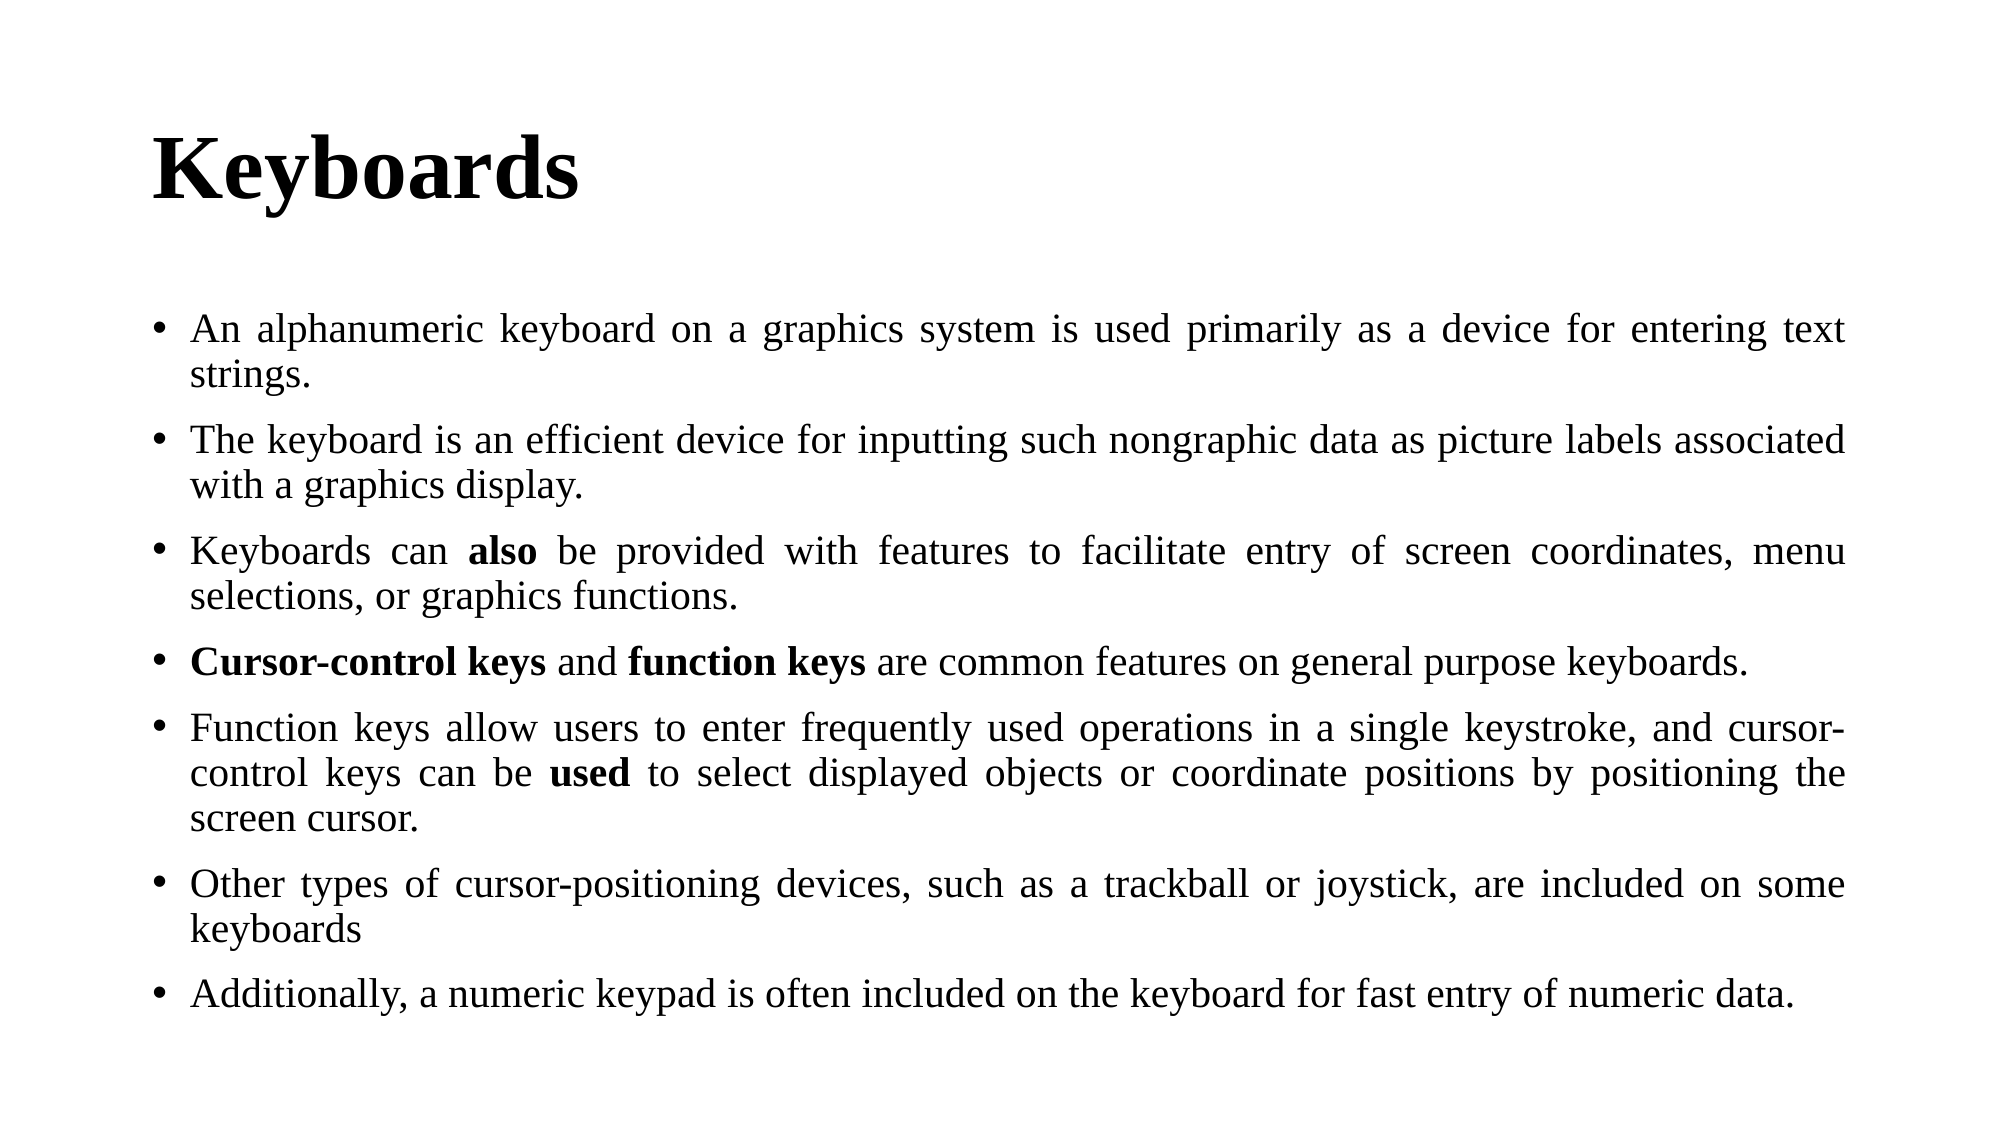

# Keyboards
An alphanumeric keyboard on a graphics system is used primarily as a device for entering text strings.
The keyboard is an efficient device for inputting such nongraphic data as picture labels associated with a graphics display.
Keyboards can also be provided with features to facilitate entry of screen coordinates, menu selections, or graphics functions.
Cursor-control keys and function keys are common features on general purpose keyboards.
Function keys allow users to enter frequently used operations in a single keystroke, and cursor-control keys can be used to select displayed objects or coordinate positions by positioning the screen cursor.
Other types of cursor-positioning devices, such as a trackball or joystick, are included on some keyboards
Additionally, a numeric keypad is often included on the keyboard for fast entry of numeric data.